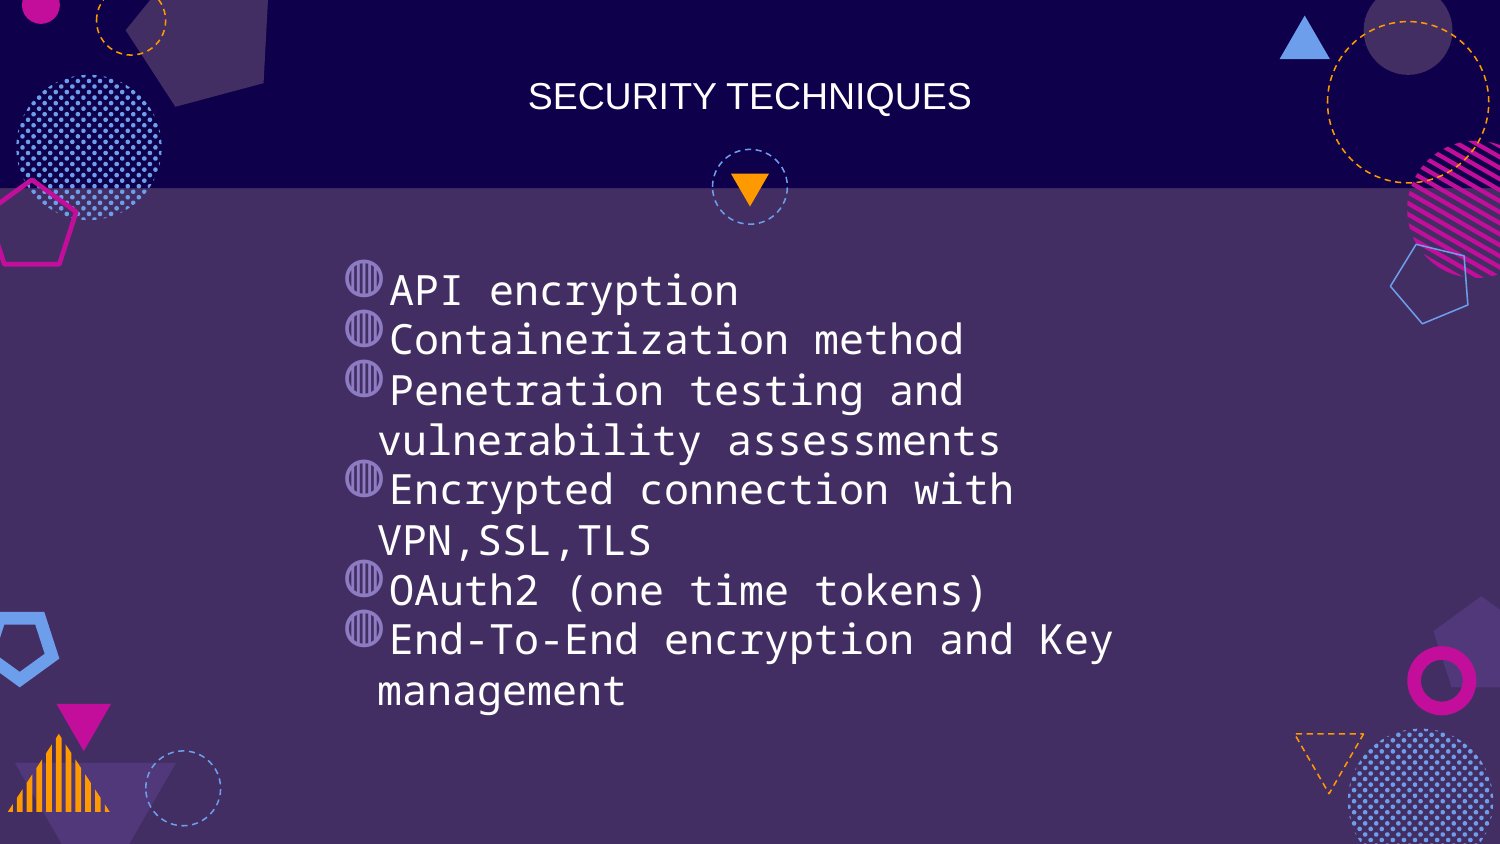

# SECURITY TECHNIQUES
API encryption
Containerization method
Penetration testing and vulnerability assessments
Encrypted connection with VPN,SSL,TLS
OAuth2 (one time tokens)
End-To-End encryption and Key management